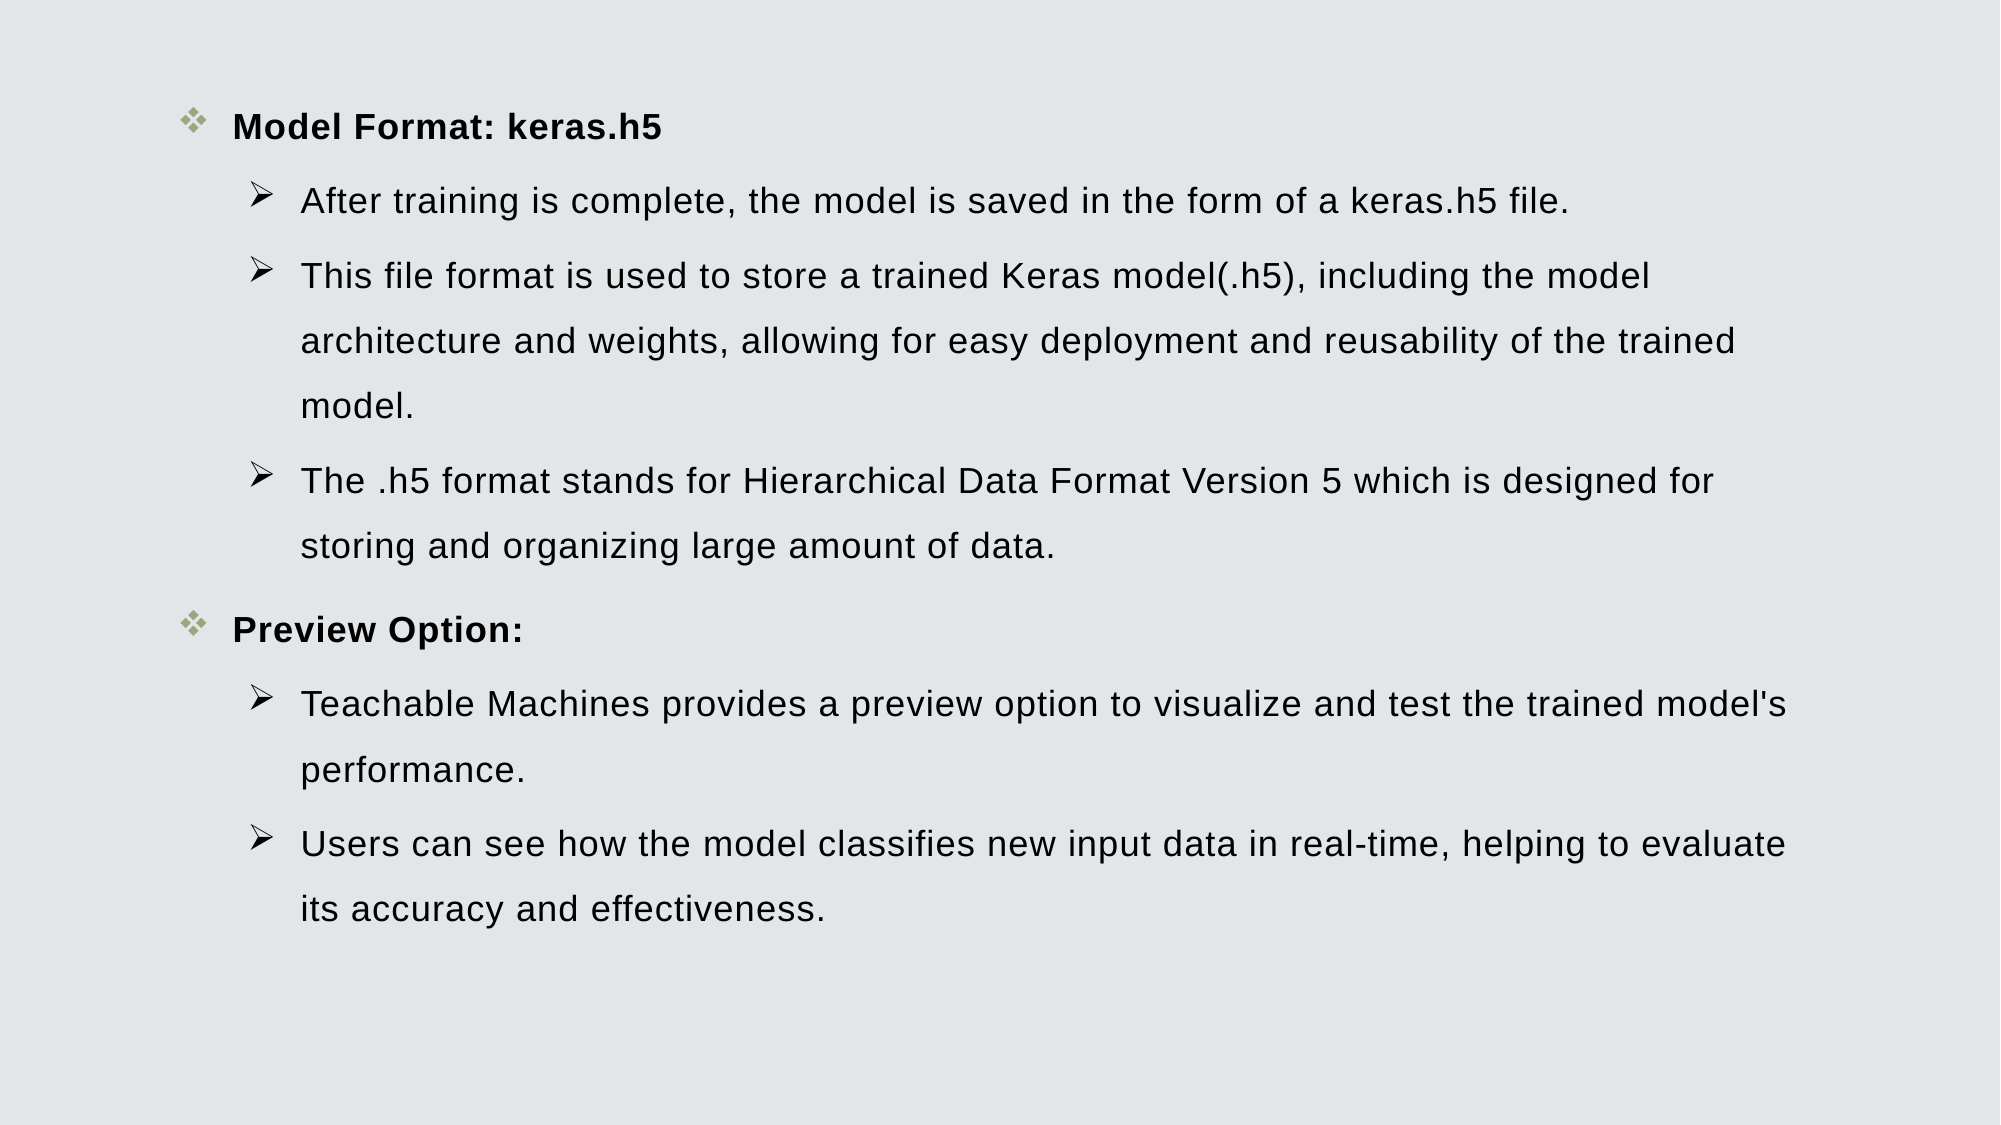

Model Format: keras.h5
After training is complete, the model is saved in the form of a keras.h5 file.
This file format is used to store a trained Keras model(.h5), including the model architecture and weights, allowing for easy deployment and reusability of the trained model.
The .h5 format stands for Hierarchical Data Format Version 5 which is designed for storing and organizing large amount of data.
Preview Option:
Teachable Machines provides a preview option to visualize and test the trained model's performance.
Users can see how the model classifies new input data in real-time, helping to evaluate its accuracy and effectiveness.